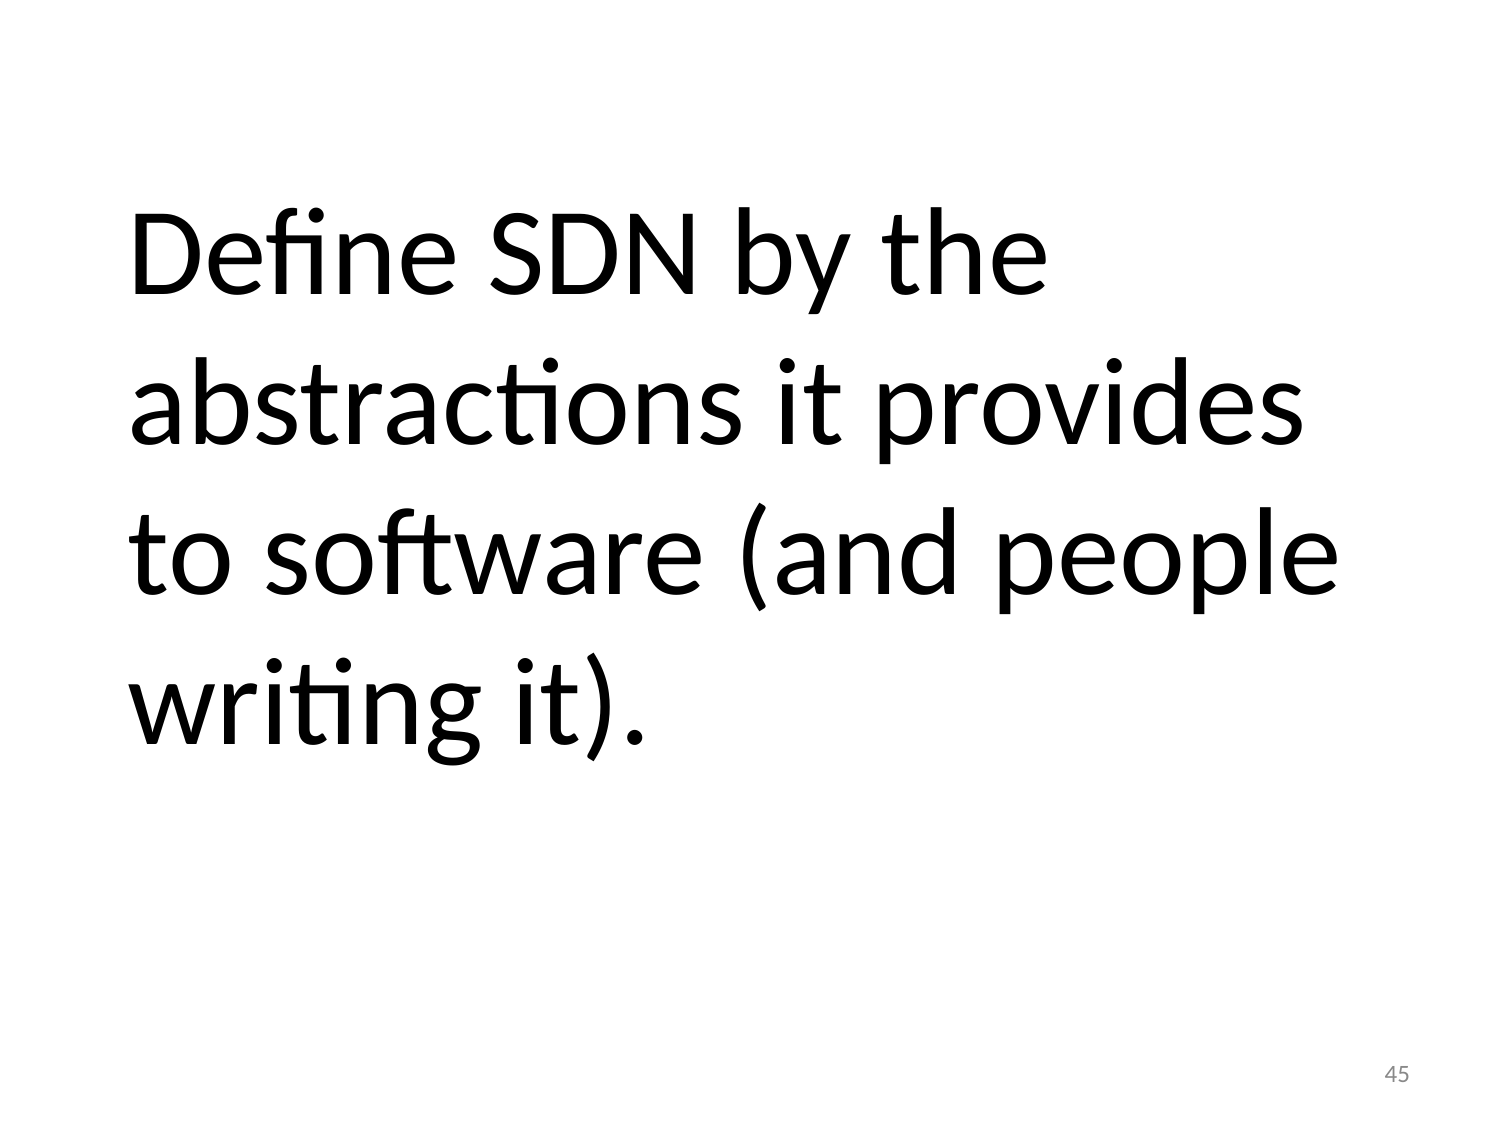

# Define SDN by the abstractions it provides to software (and people writing it).
45